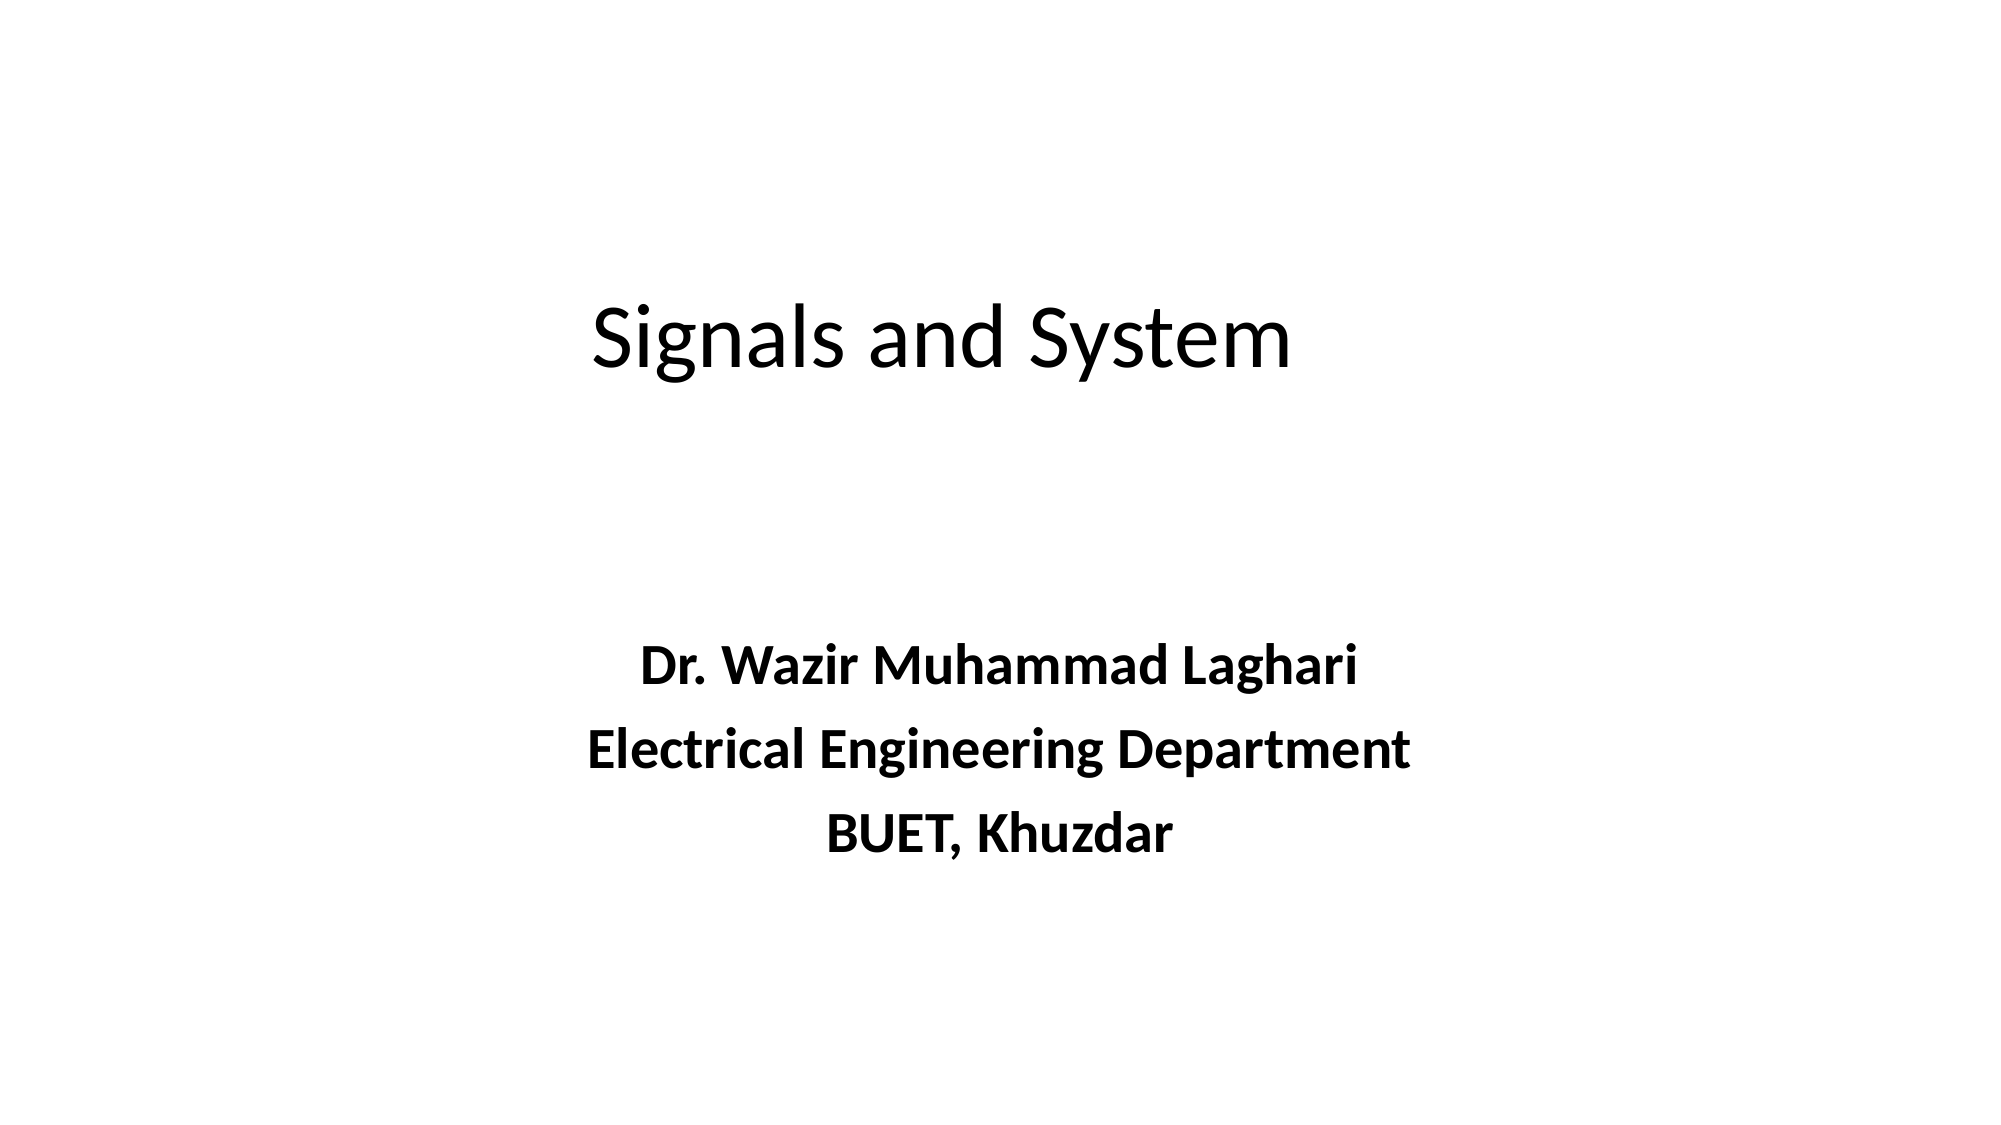

# Signals and System
Dr. Wazir Muhammad Laghari
Electrical Engineering Department
BUET, Khuzdar